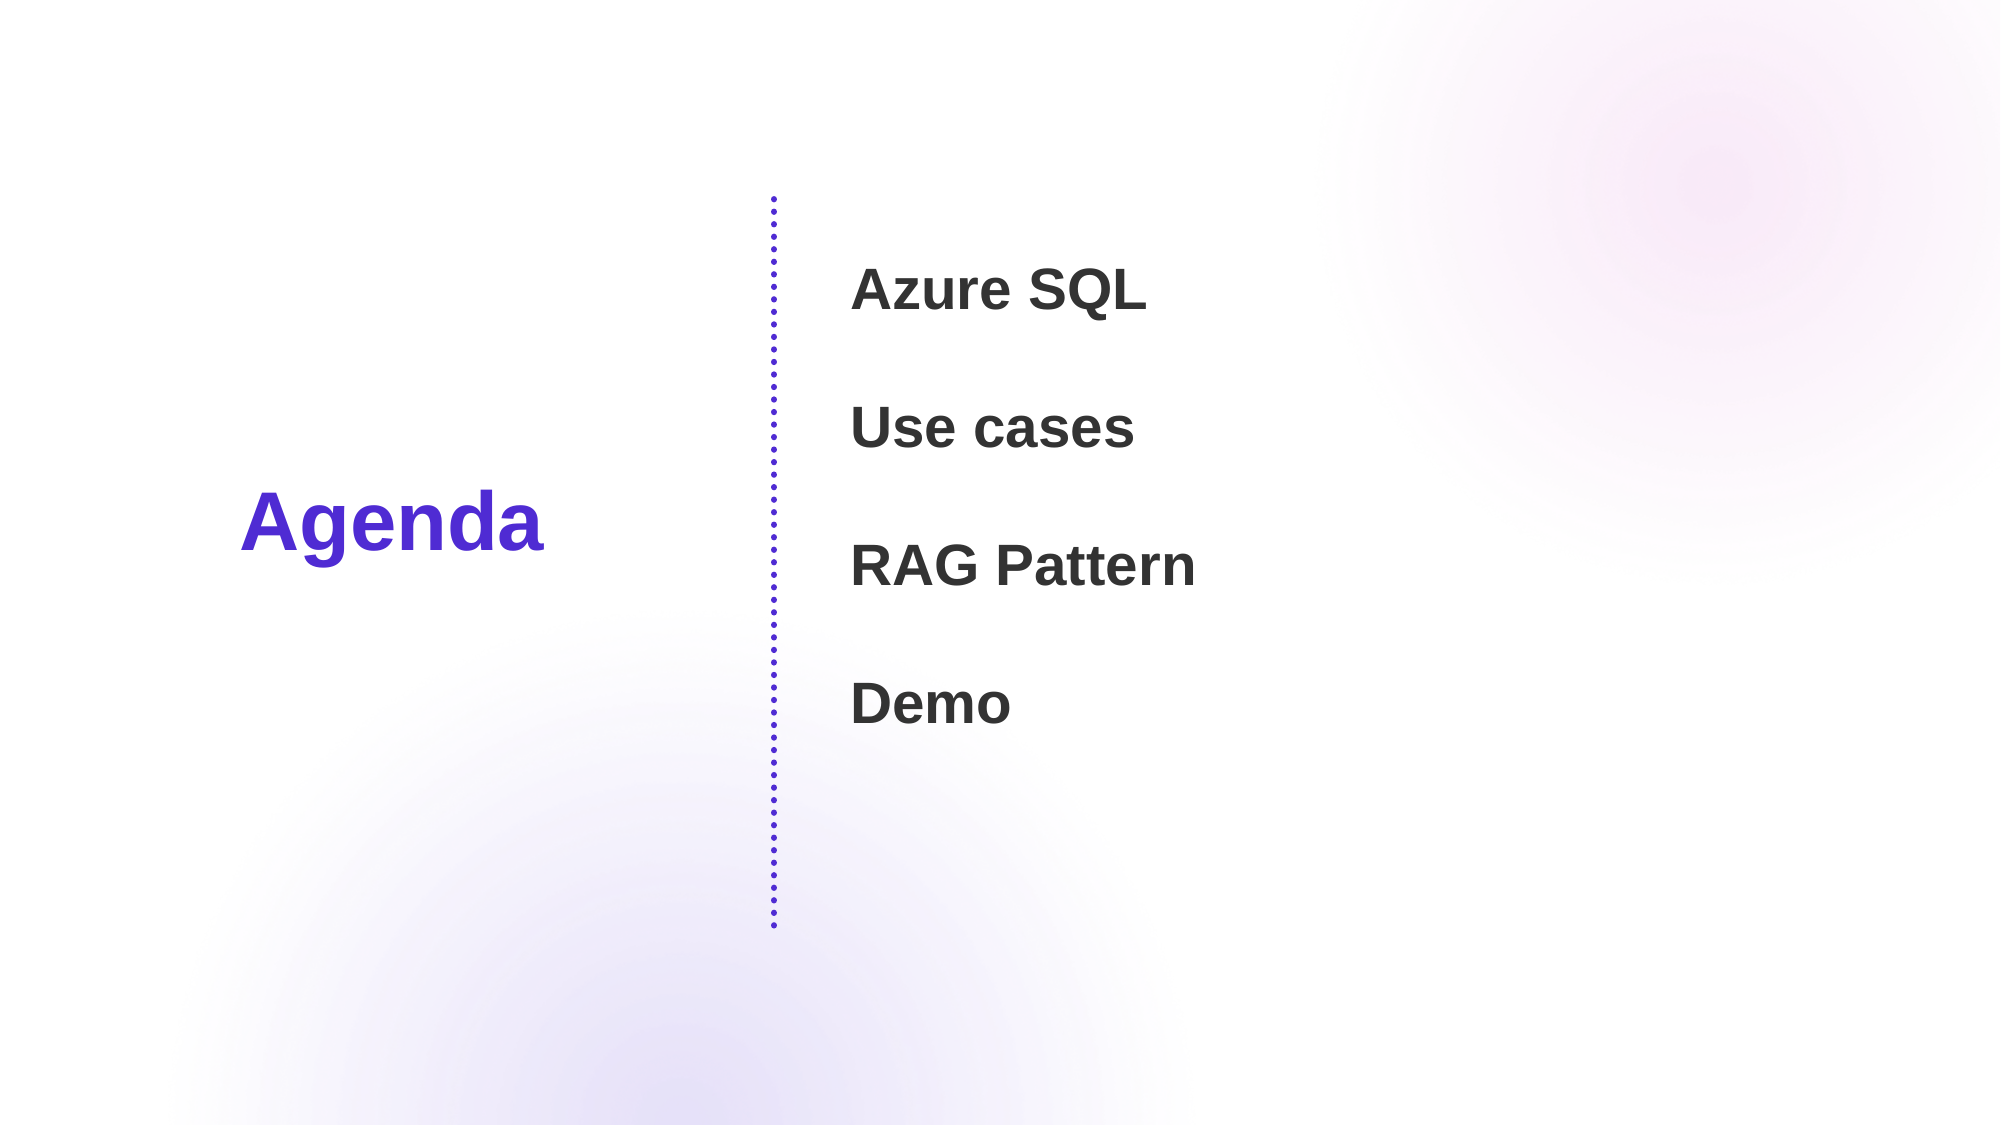

Azure SQL
Use cases
Agenda
RAG Pattern
Demo